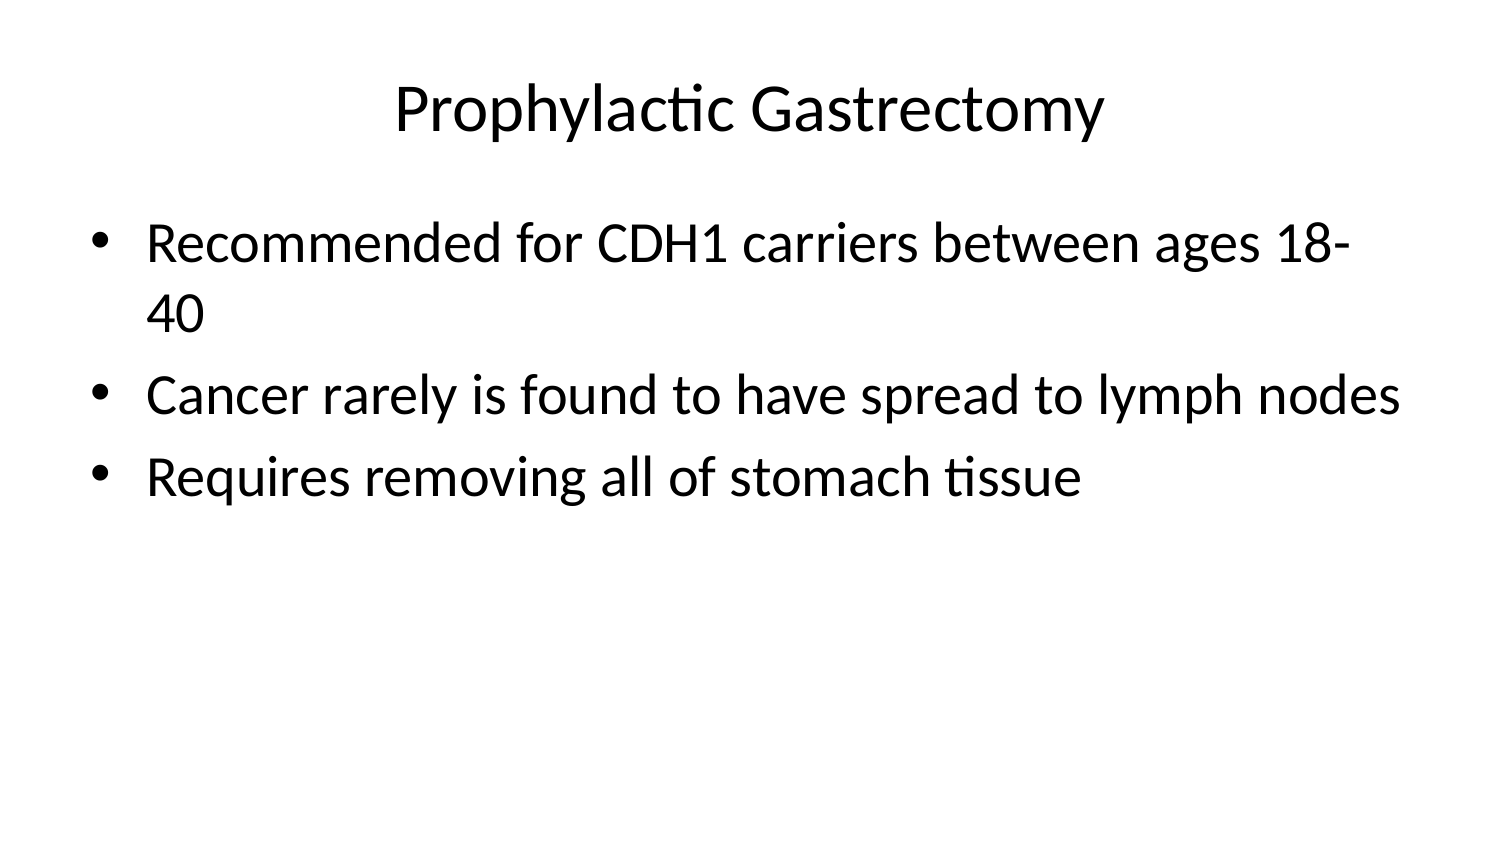

# Prophylactic Gastrectomy
Recommended for CDH1 carriers between ages 18-40
Cancer rarely is found to have spread to lymph nodes
Requires removing all of stomach tissue